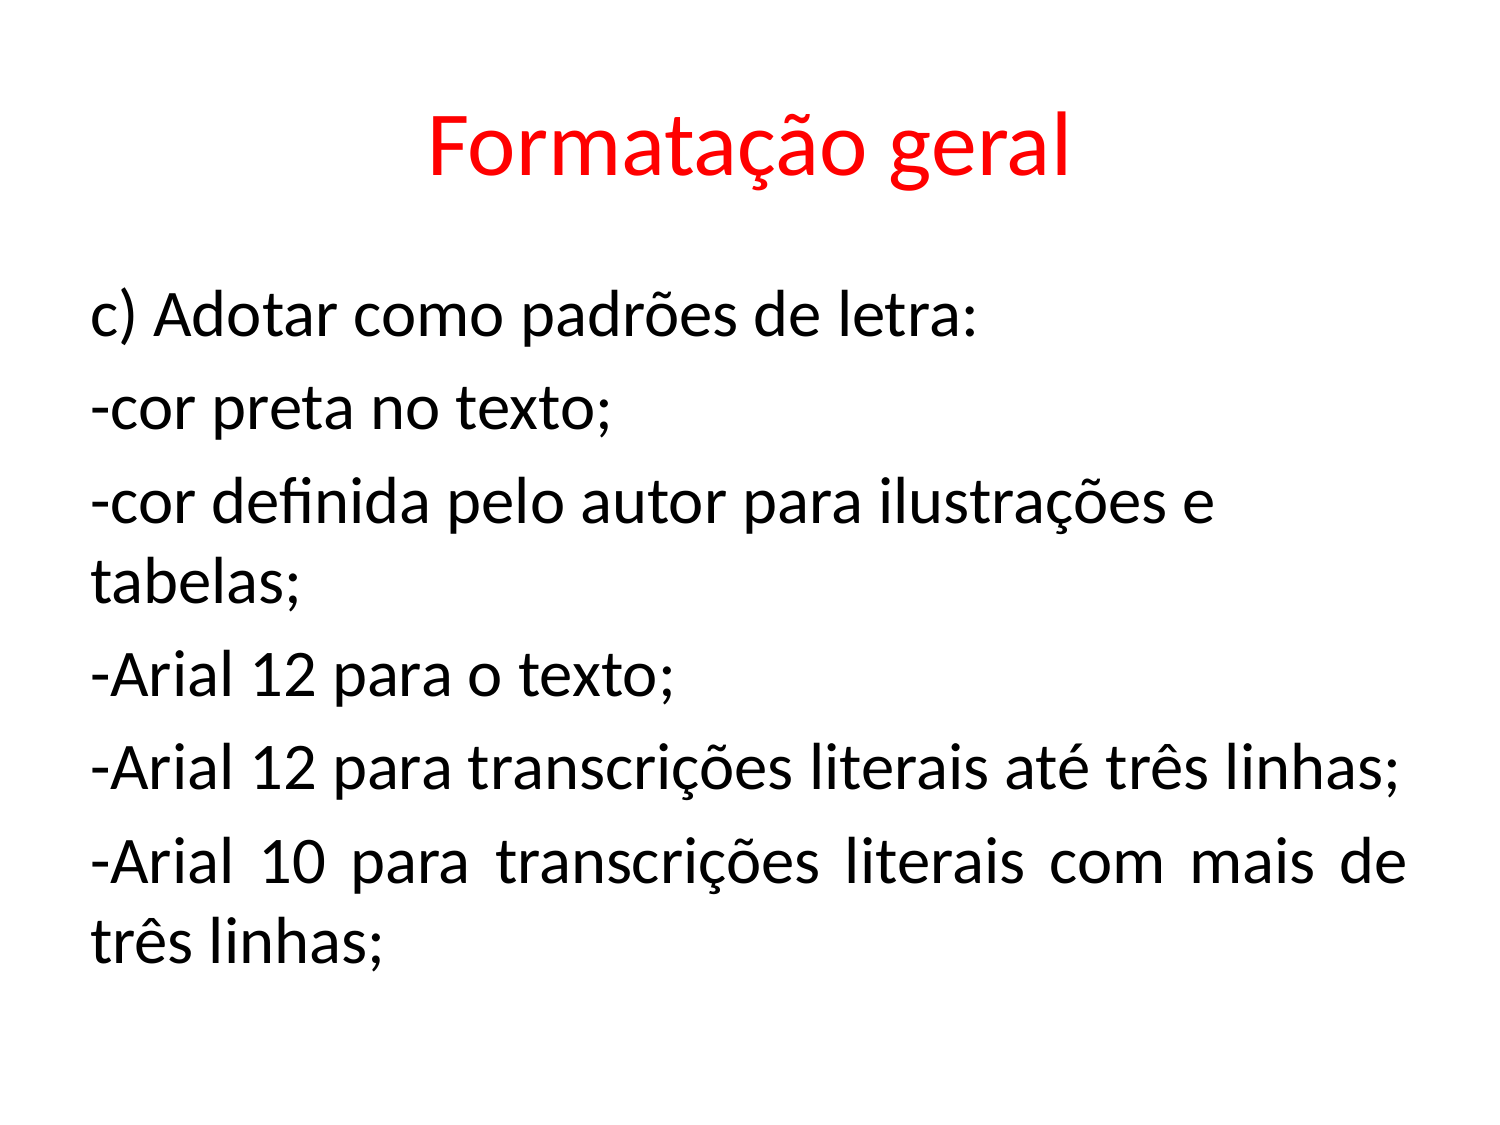

# Formatação geral
c) Adotar como padrões de letra:
-cor preta no texto;
-cor definida pelo autor para ilustrações e tabelas;
-Arial 12 para o texto;
-Arial 12 para transcrições literais até três linhas;
-Arial 10 para transcrições literais com mais de três linhas;